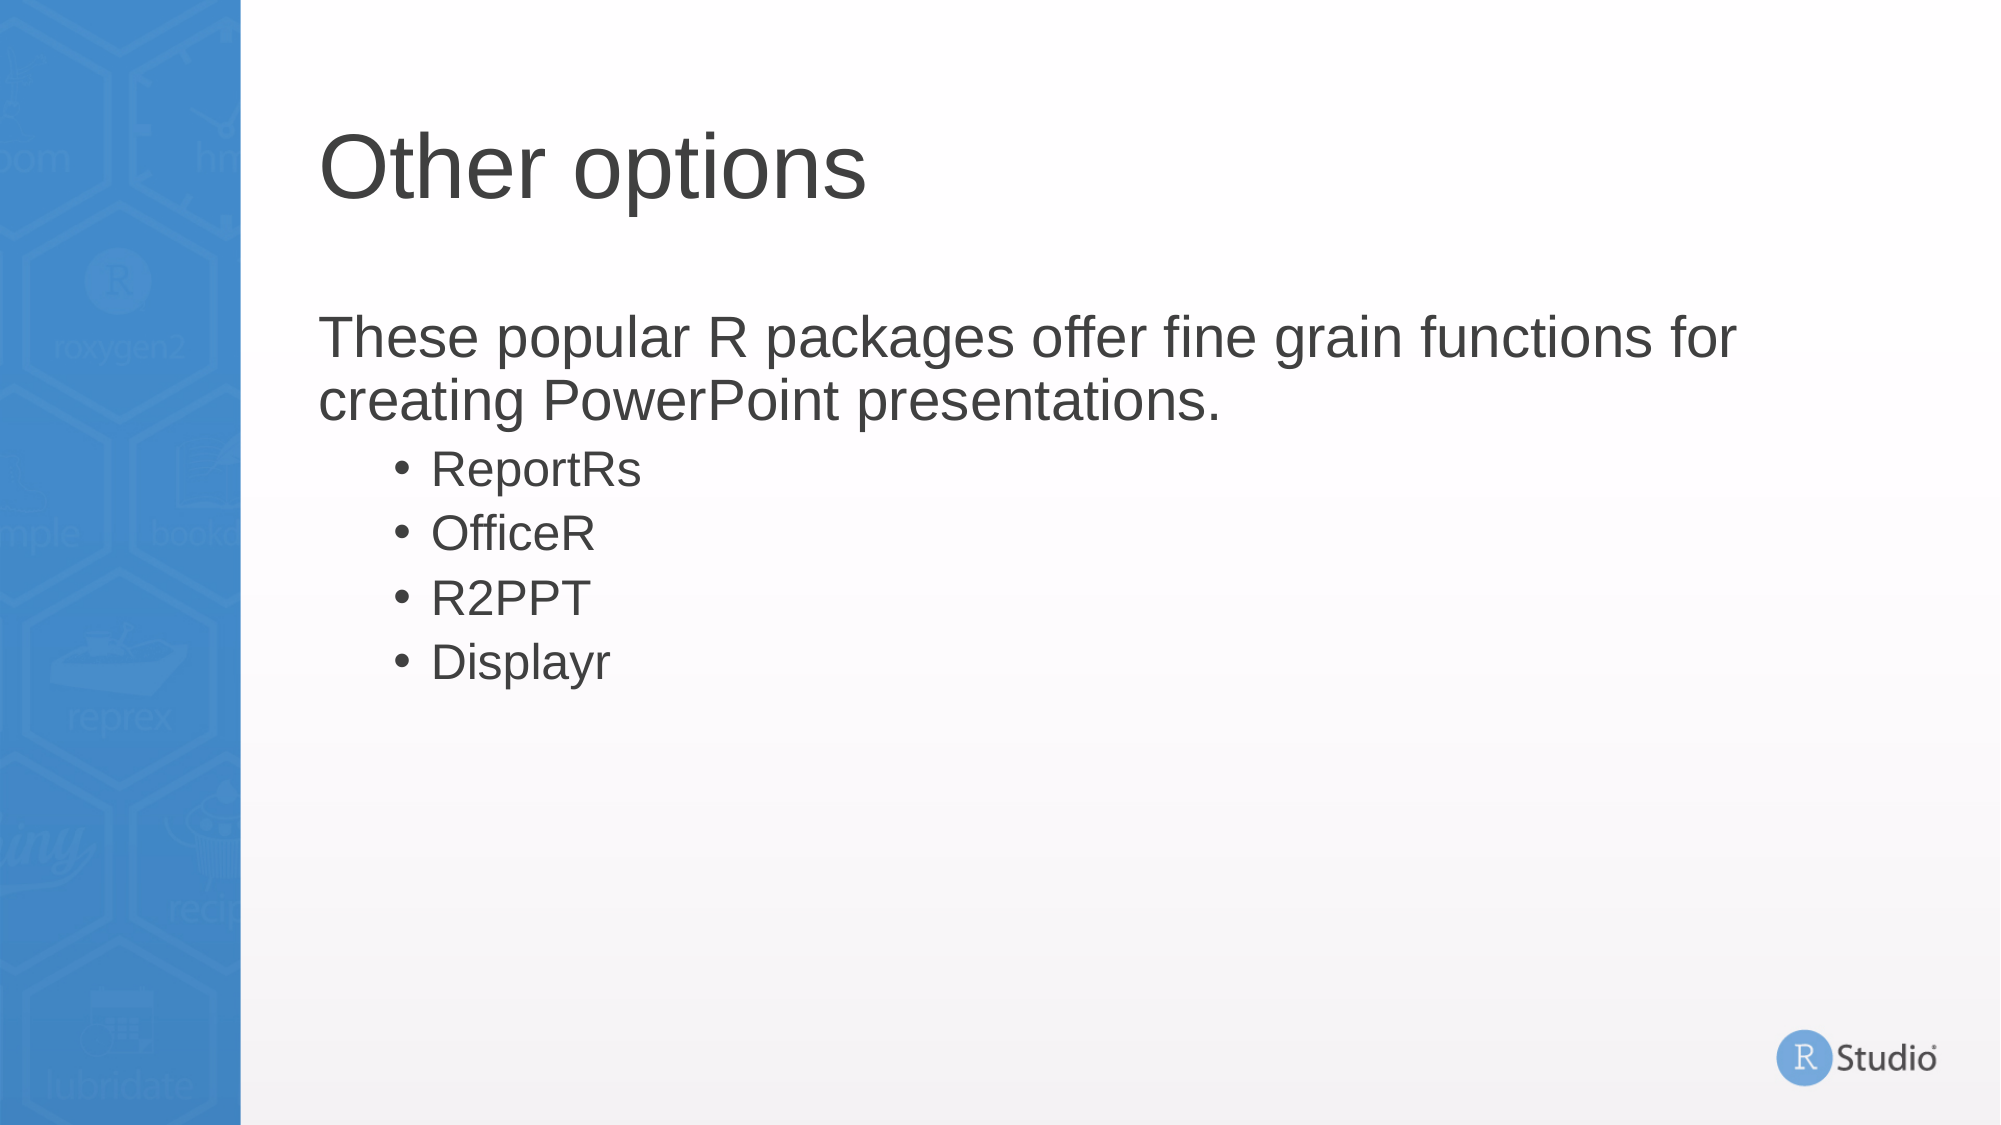

# Other options
These popular R packages offer fine grain functions for creating PowerPoint presentations.
ReportRs
OfficeR
R2PPT
Displayr